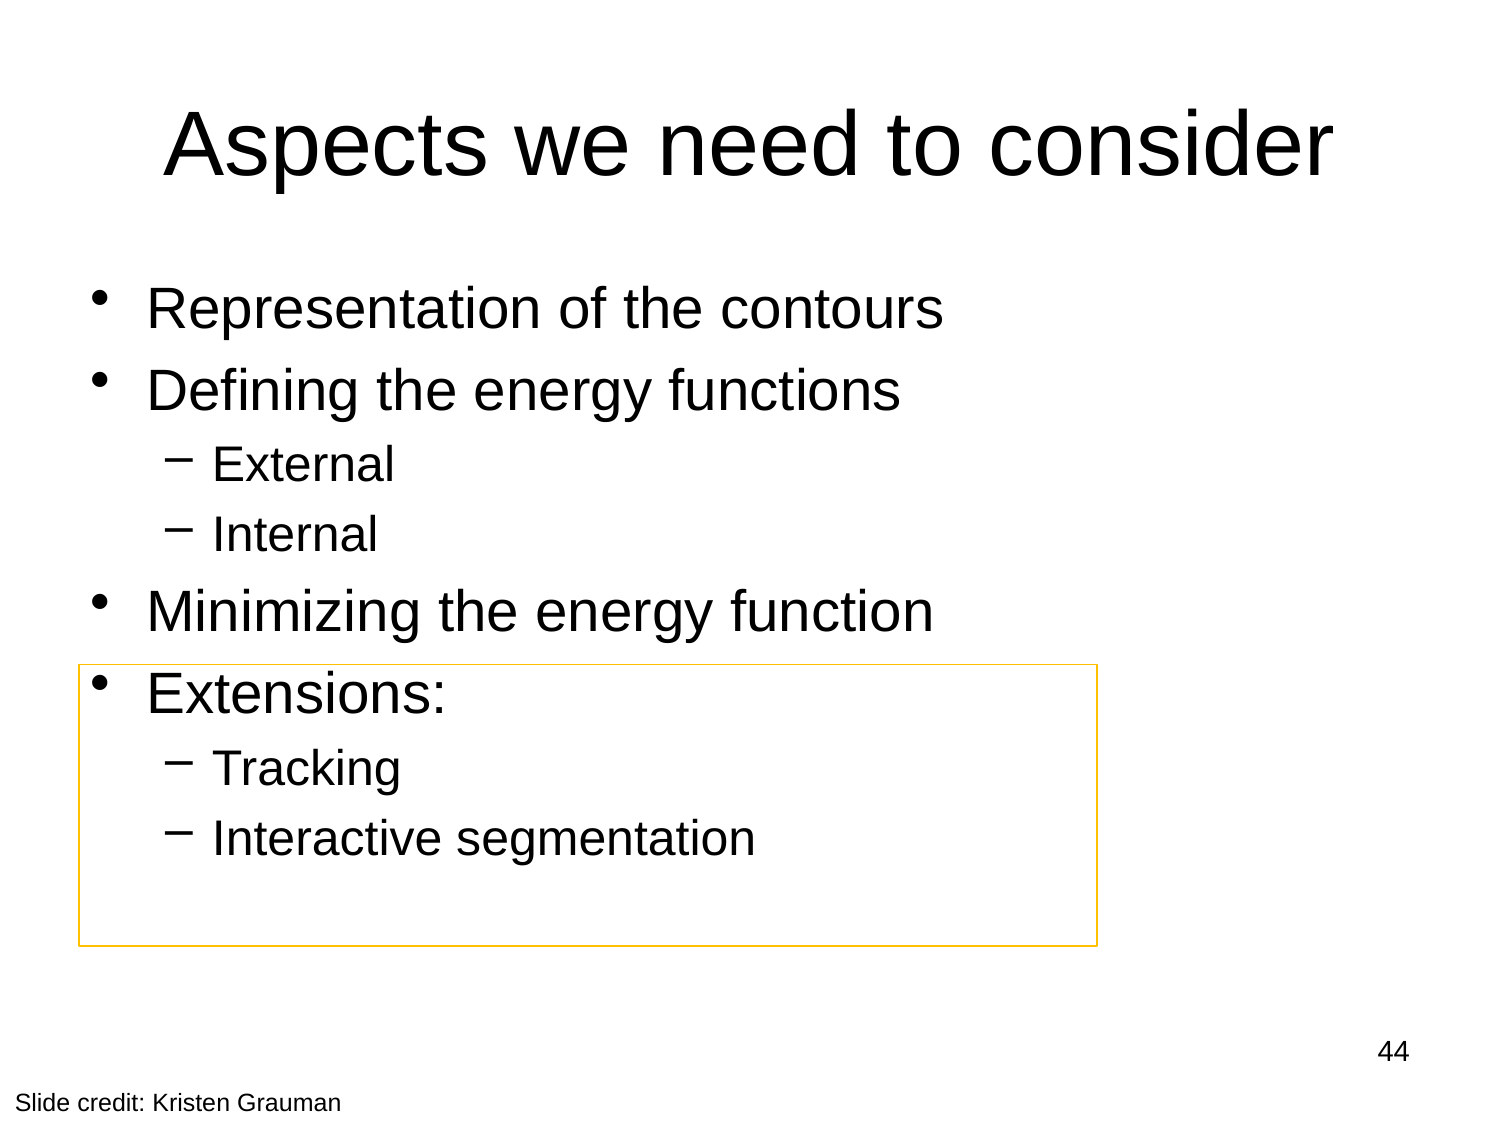

# Aspects we need to consider
Representation of the contours
Defining the energy functions
External
Internal
Minimizing the energy function
Extensions:
Tracking
Interactive segmentation

44
Slide credit: Kristen Grauman